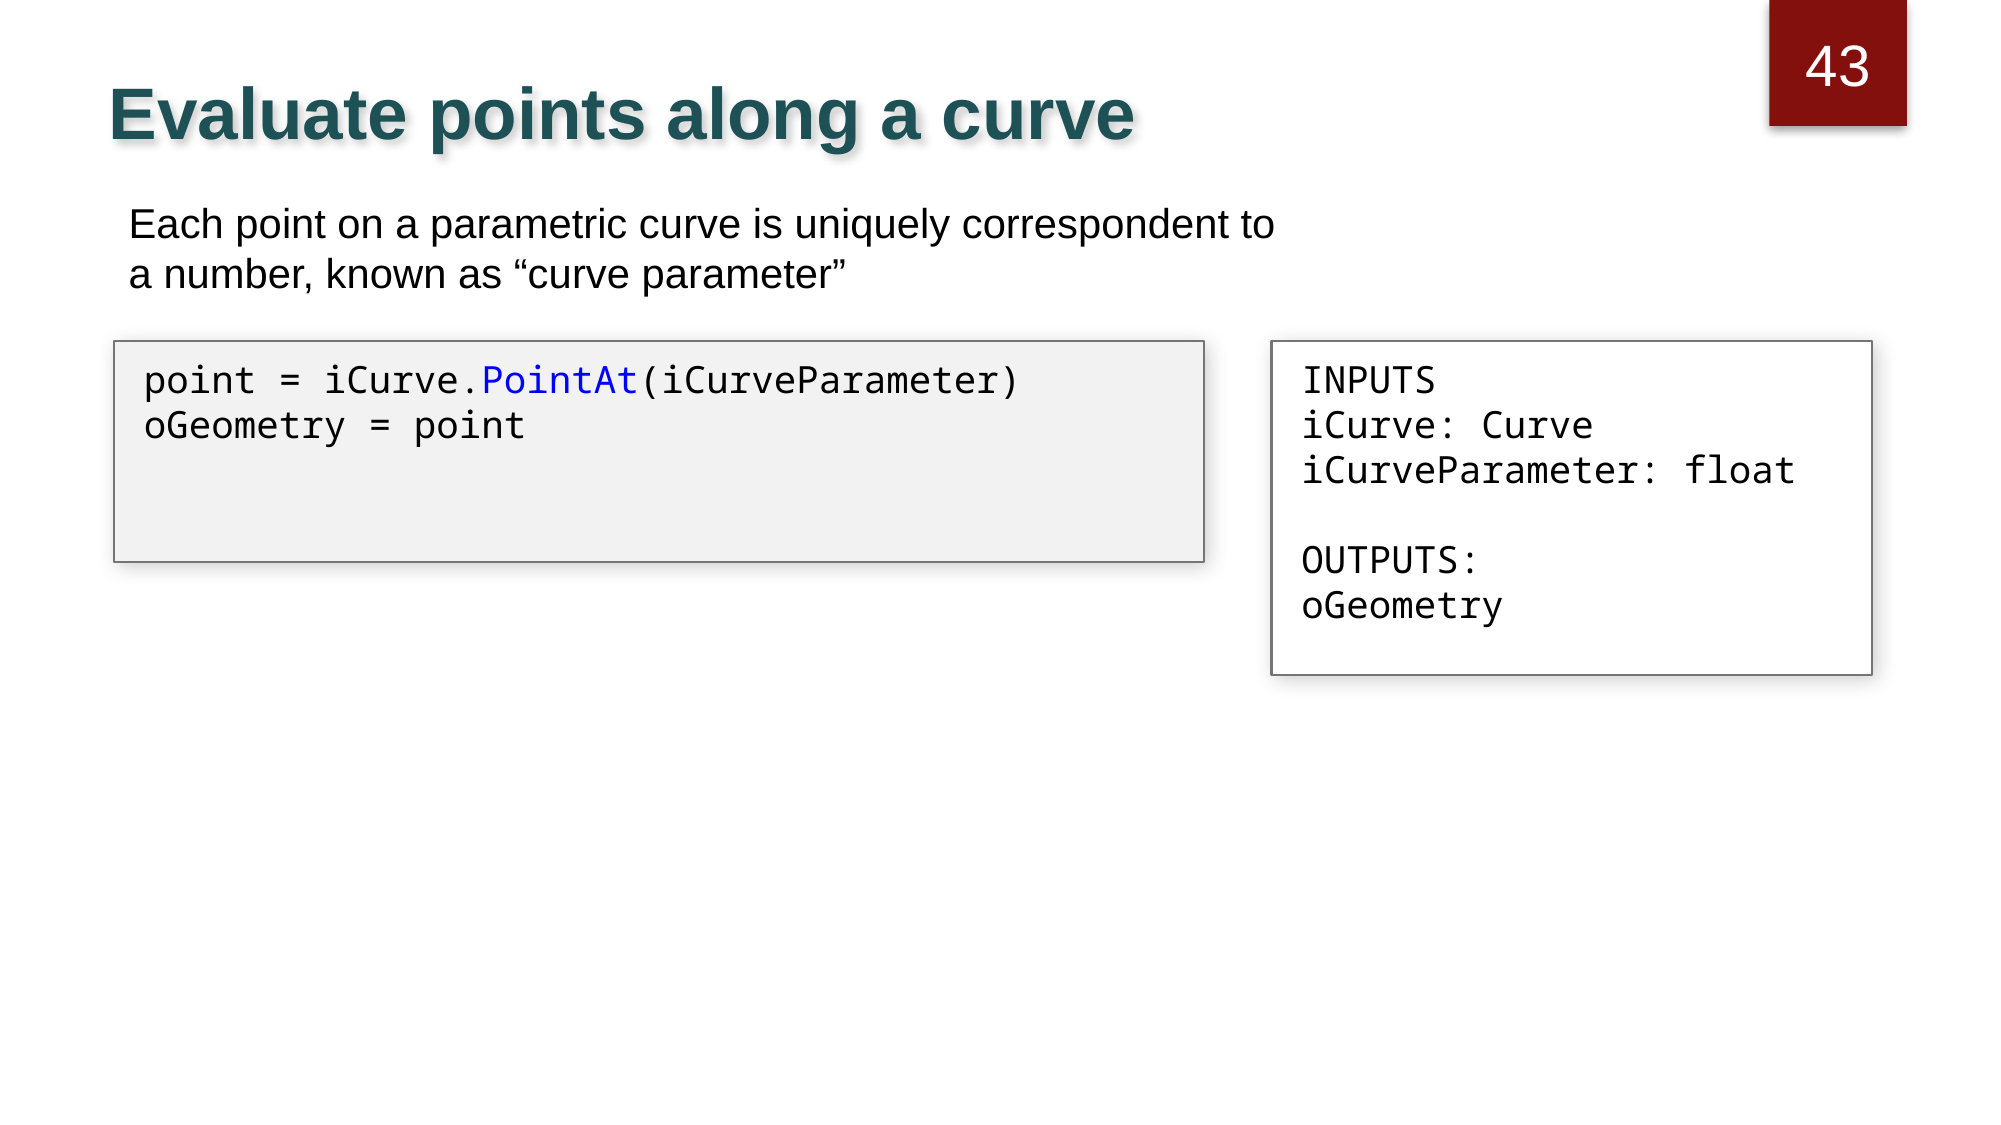

43
# Evaluate points along a curve
Each point on a parametric curve is uniquely correspondent to a number, known as “curve parameter”
point = iCurve.PointAt(iCurveParameter)
oGeometry = point
INPUTS
iCurve: Curve
iCurveParameter: float

OUTPUTS:
oGeometry